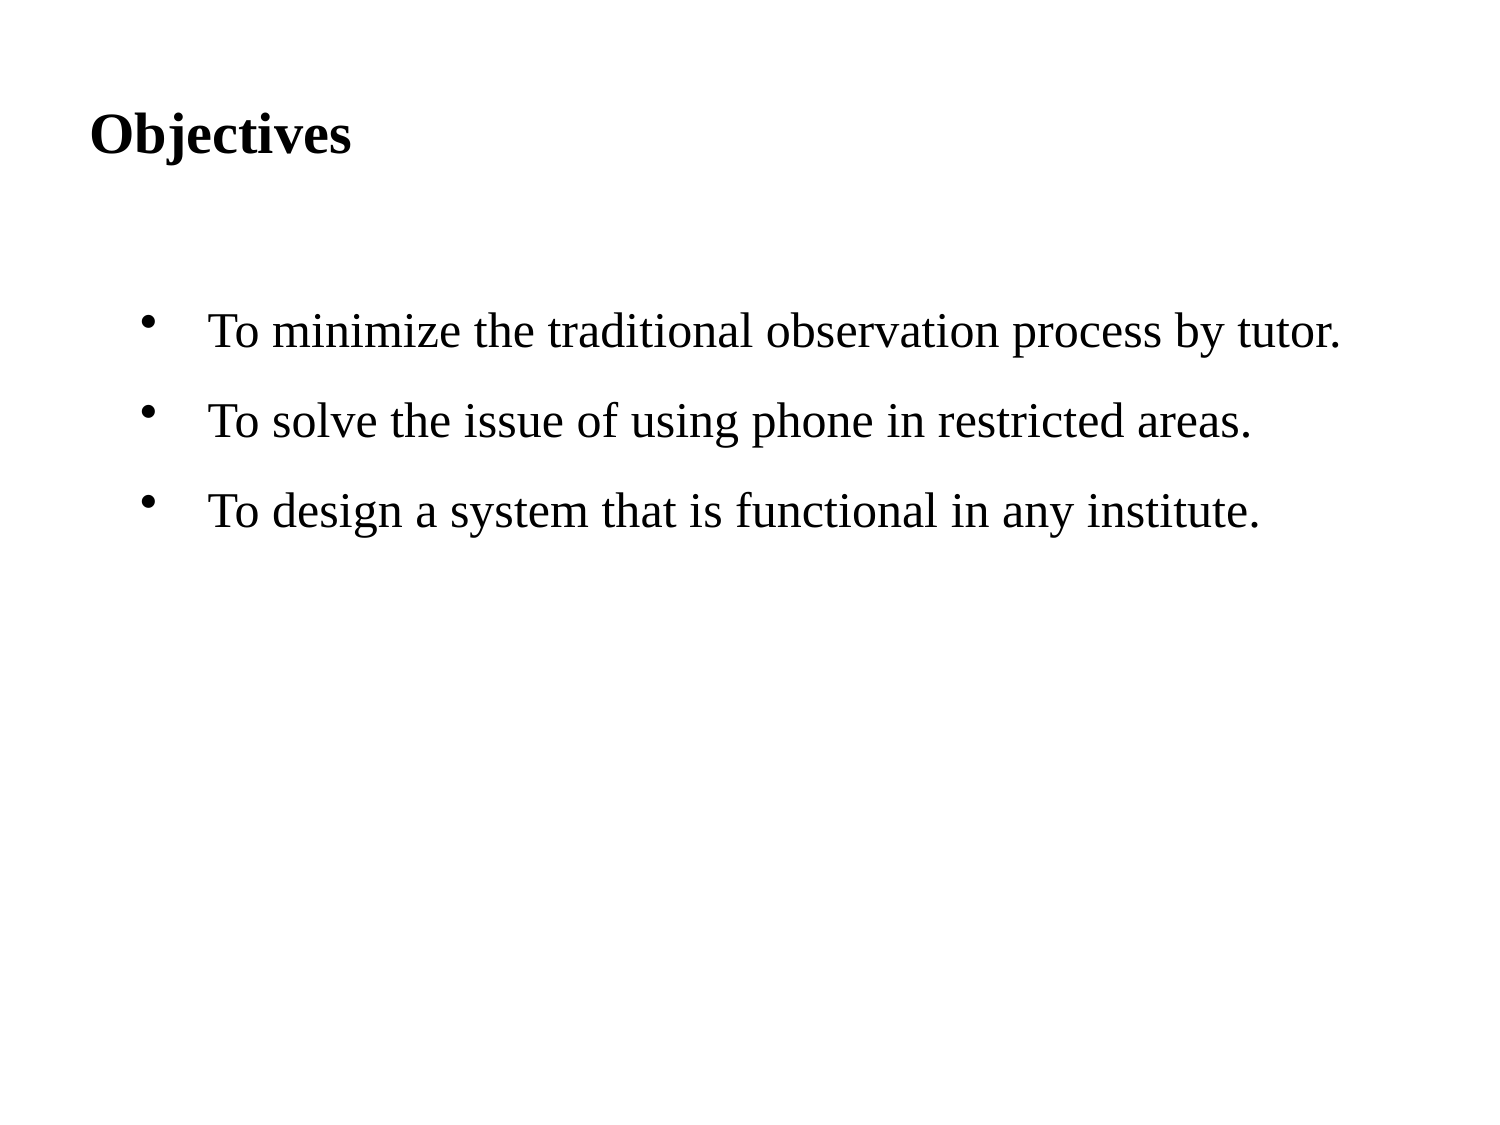

Objectives
    To minimize the traditional observation process by tutor.
    To solve the issue of using phone in restricted areas.
    To design a system that is functional in any institute.